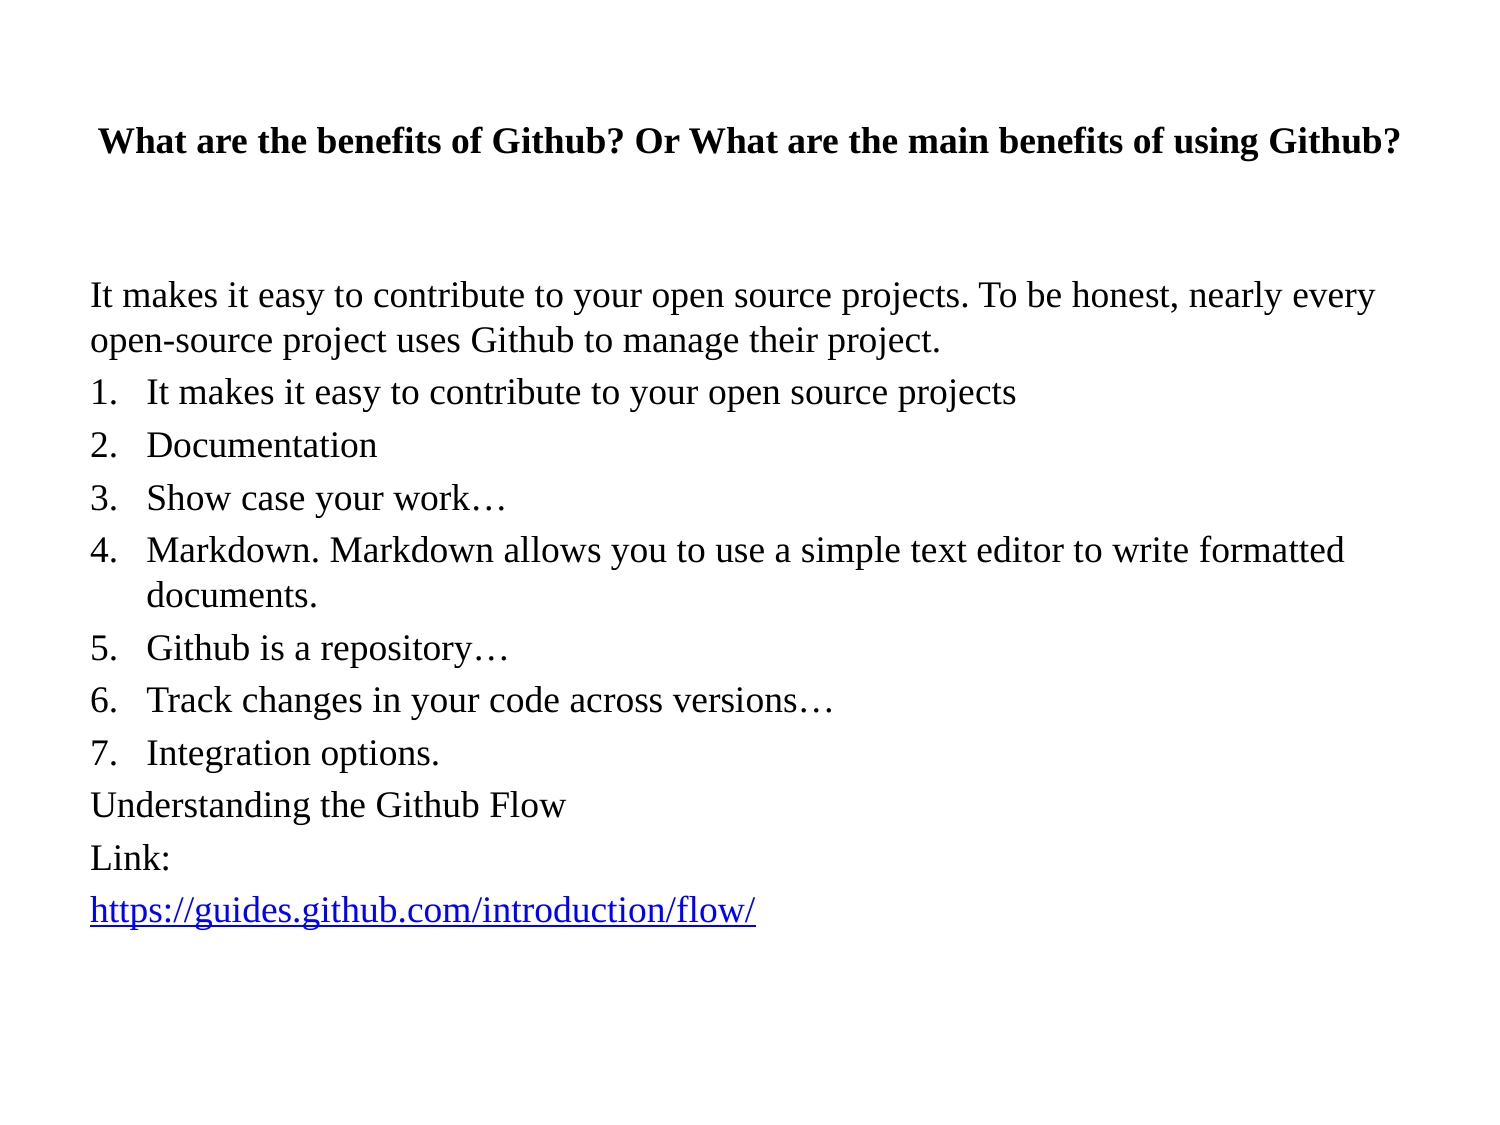

# What are the benefits of Github? Or What are the main benefits of using Github?
It makes it easy to contribute to your open source projects. To be honest, nearly every open-source project uses Github to manage their project.
It makes it easy to contribute to your open source projects
Documentation
Show case your work…
Markdown. Markdown allows you to use a simple text editor to write formatted documents.
Github is a repository…
Track changes in your code across versions…
Integration options.
Understanding the Github Flow
Link:
https://guides.github.com/introduction/flow/